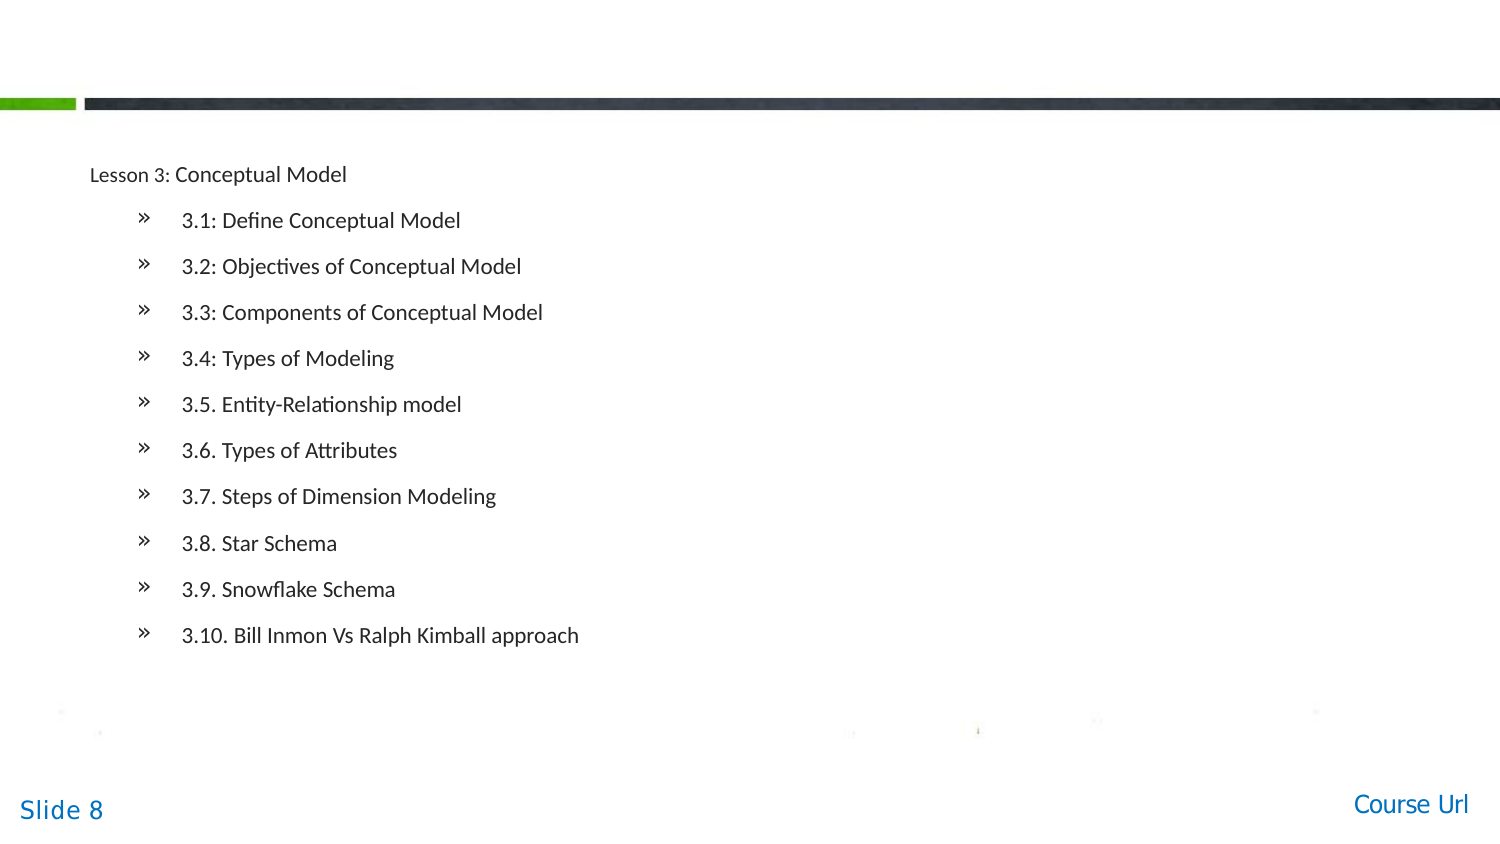

#

Lesson 3: Conceptual Model
3.1: Define Conceptual Model
3.2: Objectives of Conceptual Model
3.3: Components of Conceptual Model
3.4: Types of Modeling
3.5. Entity-Relationship model
3.6. Types of Attributes
3.7. Steps of Dimension Modeling
3.8. Star Schema
3.9. Snowflake Schema
3.10. Bill Inmon Vs Ralph Kimball approach